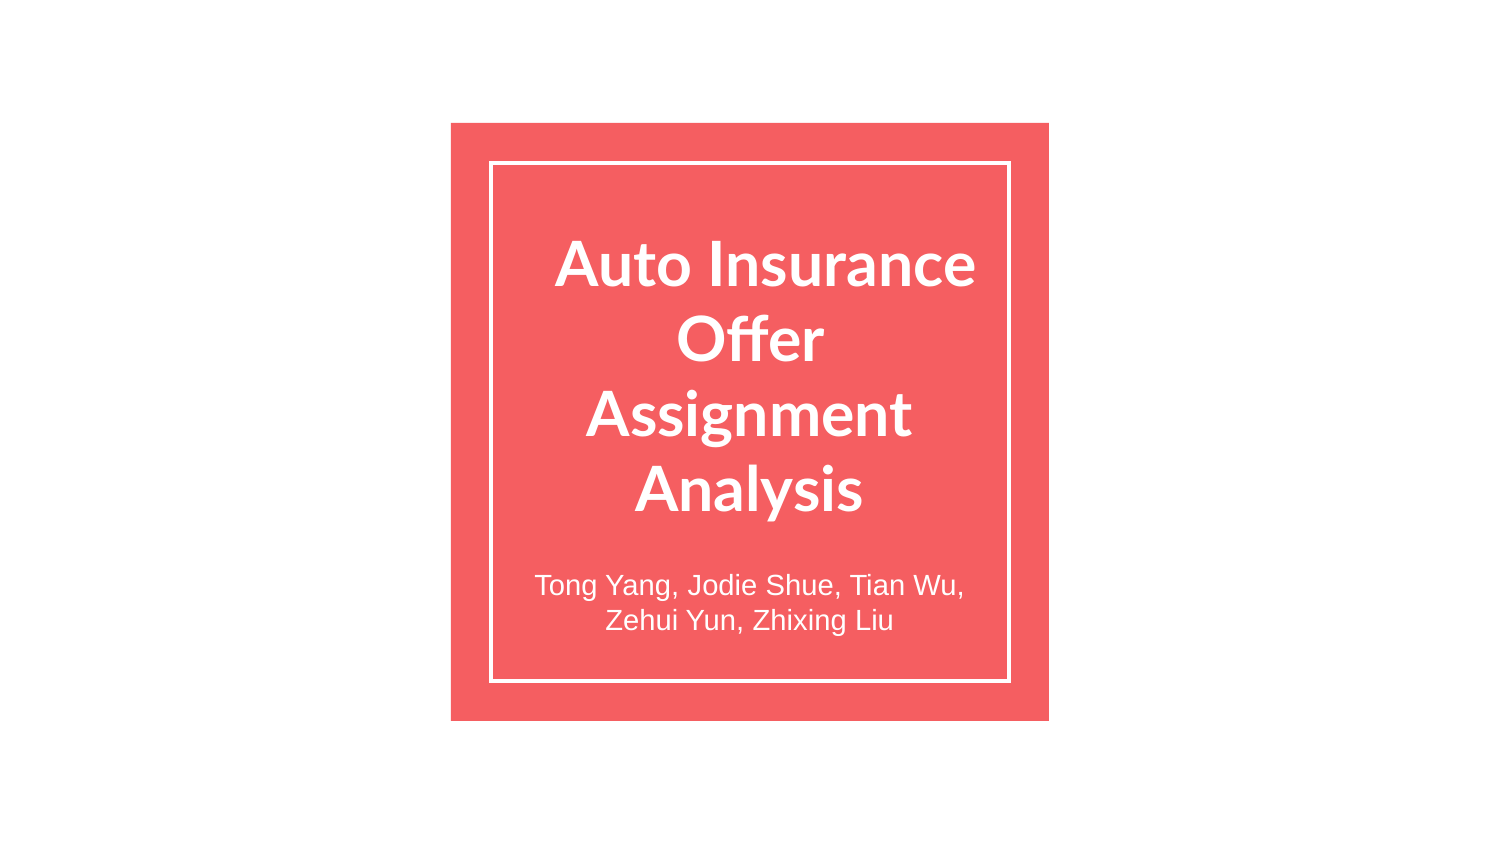

# Auto Insurance Offer Assignment Analysis
Tong Yang, Jodie Shue, Tian Wu, Zehui Yun, Zhixing Liu